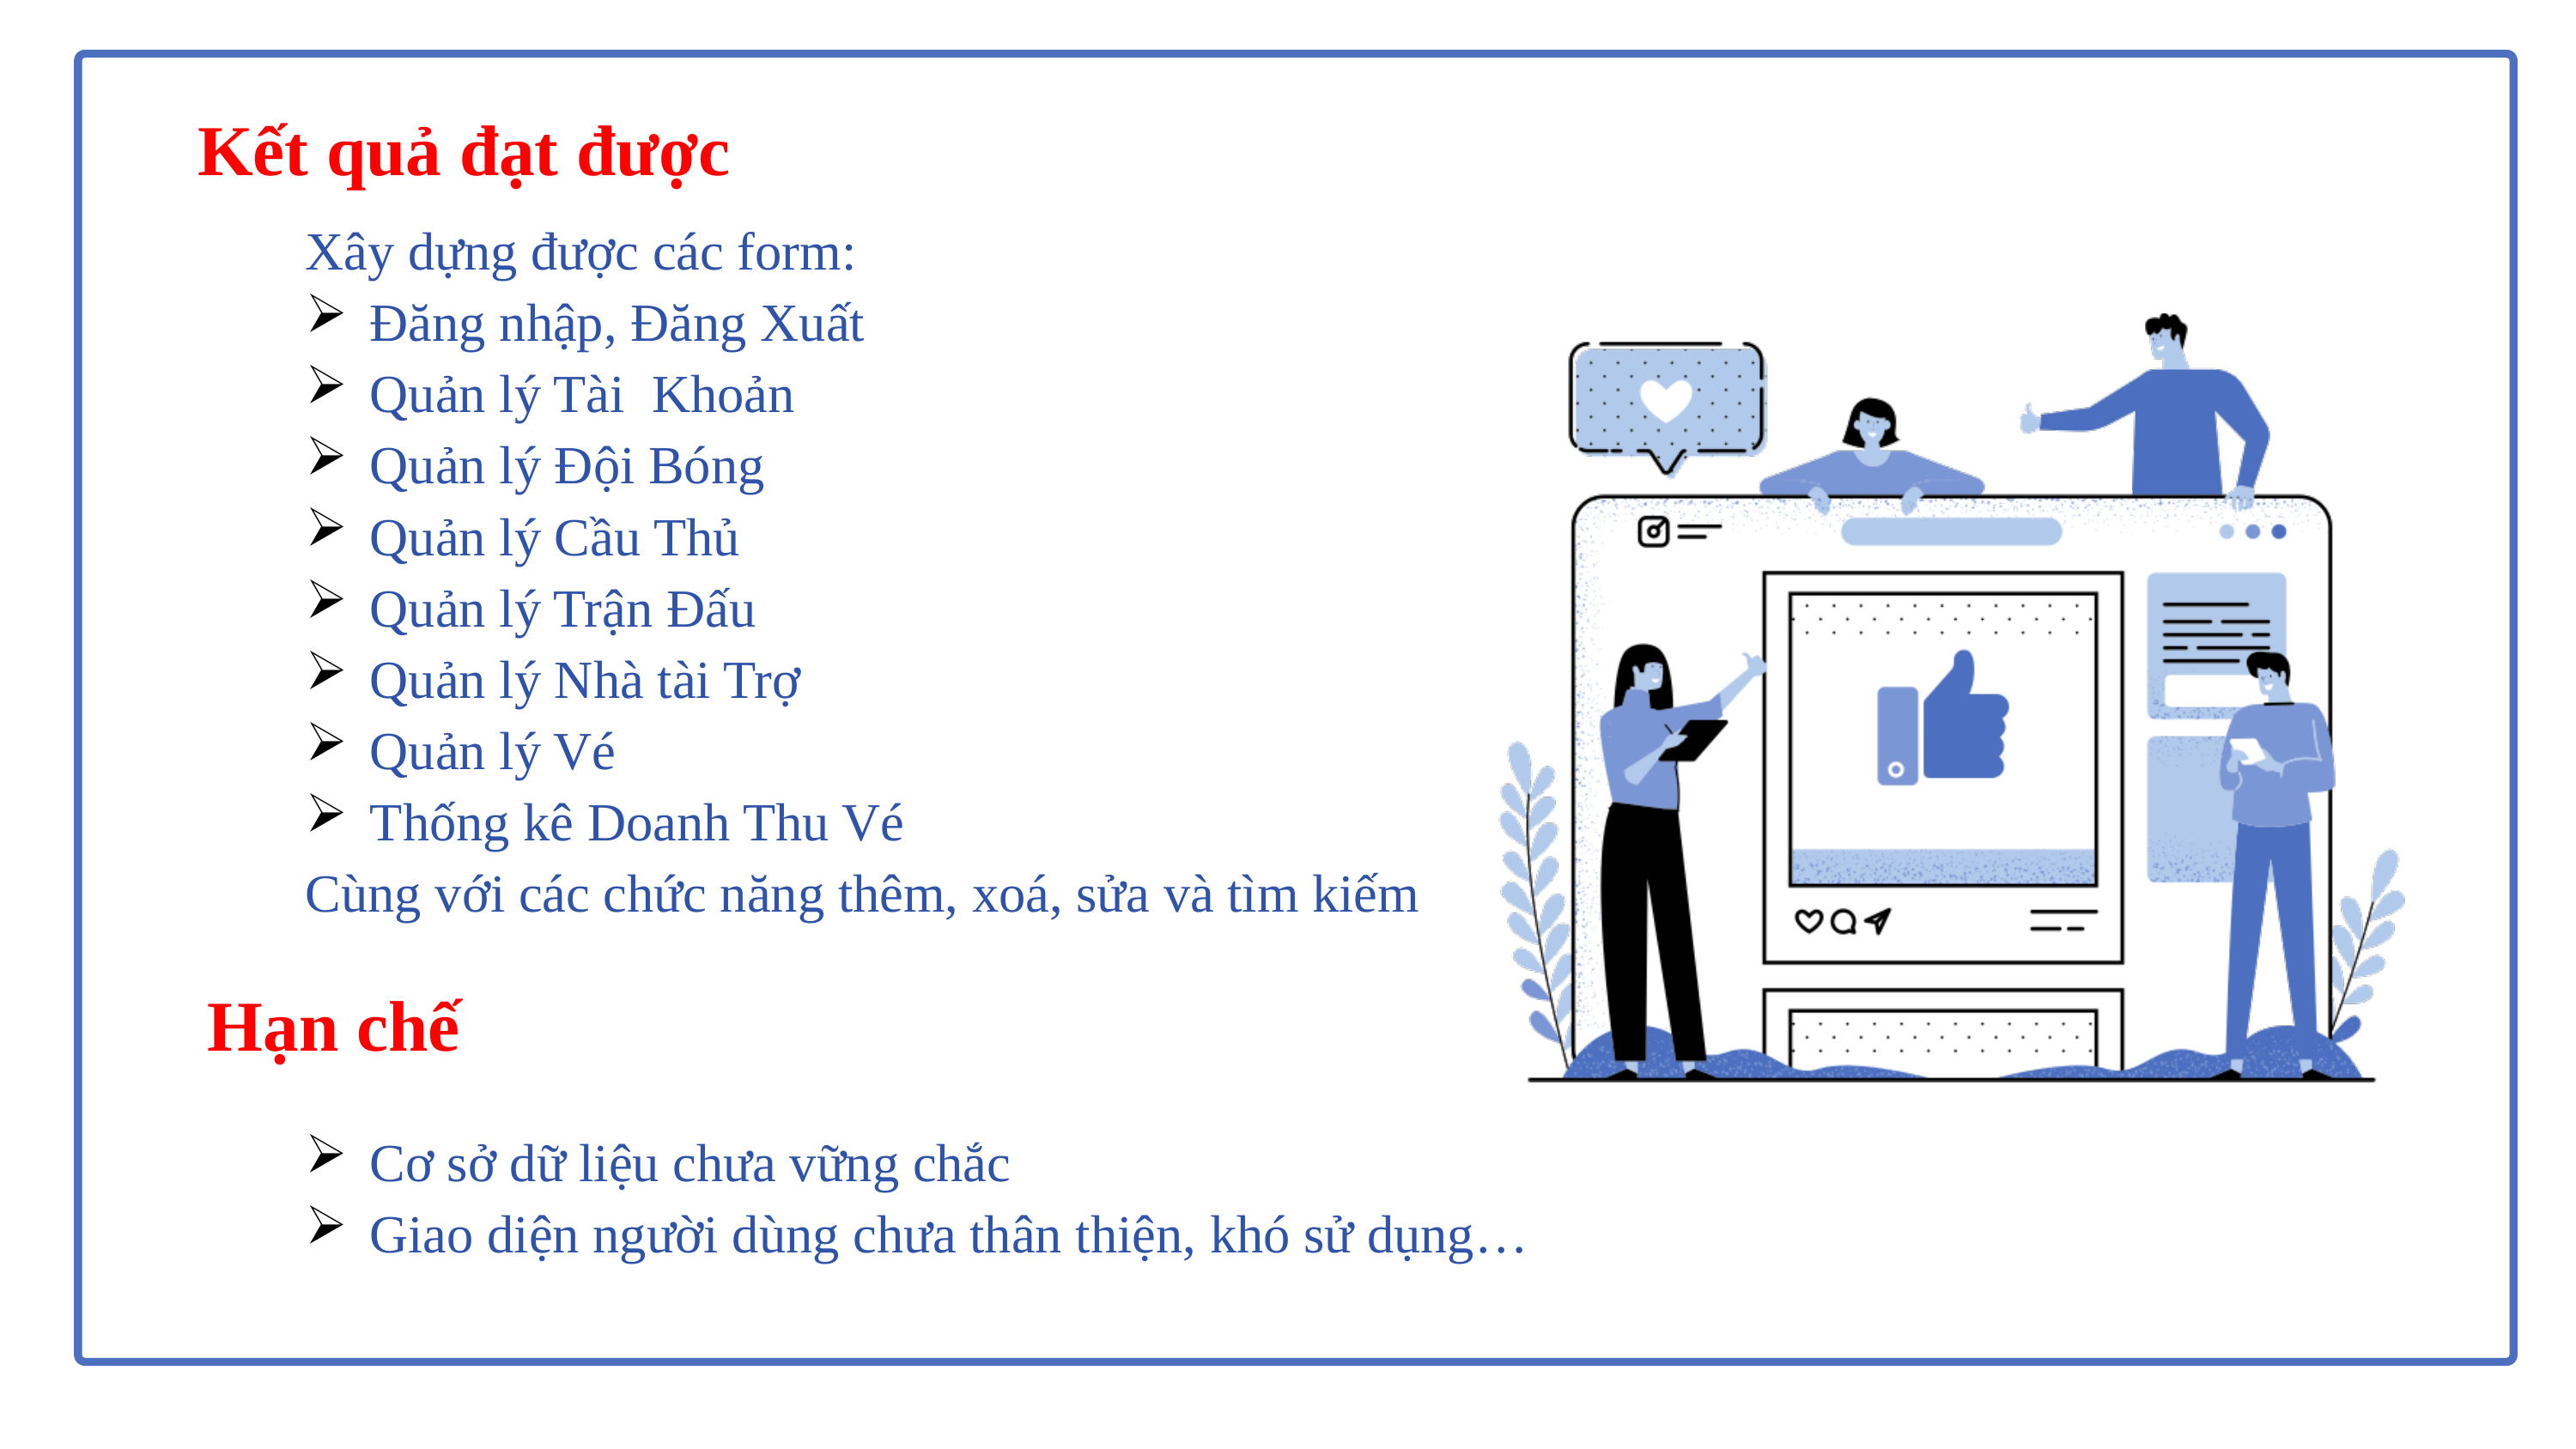

Kết quả đạt được
Xây dựng được các form:
Đăng nhập, Đăng Xuất
Quản lý Tài  Khoản
Quản lý Đội Bóng
Quản lý Cầu Thủ
Quản lý Trận Đấu
Quản lý Nhà tài Trợ
Quản lý Vé
Thống kê Doanh Thu Vé
Cùng với các chức năng thêm, xoá, sửa và tìm kiếm
#

Hạn chế
Cơ sở dữ liệu chưa vững chắc
Giao diện người dùng chưa thân thiện, khó sử dụng…